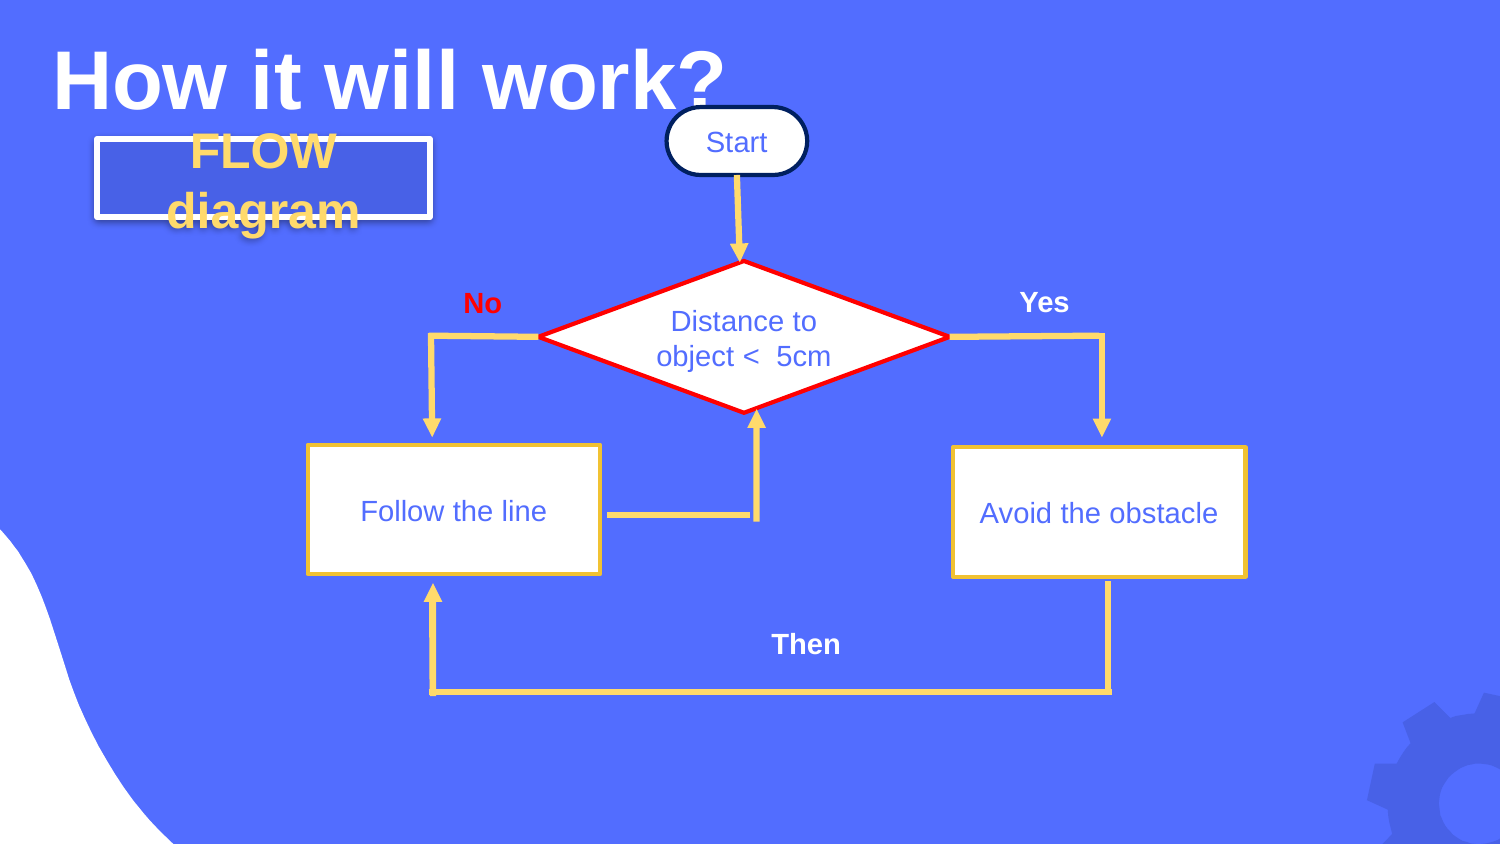

How it will work?
Start
# FLOW diagram
Distance to object <  5cm
Yes

No

Follow the line
Avoid the obstacle
Then